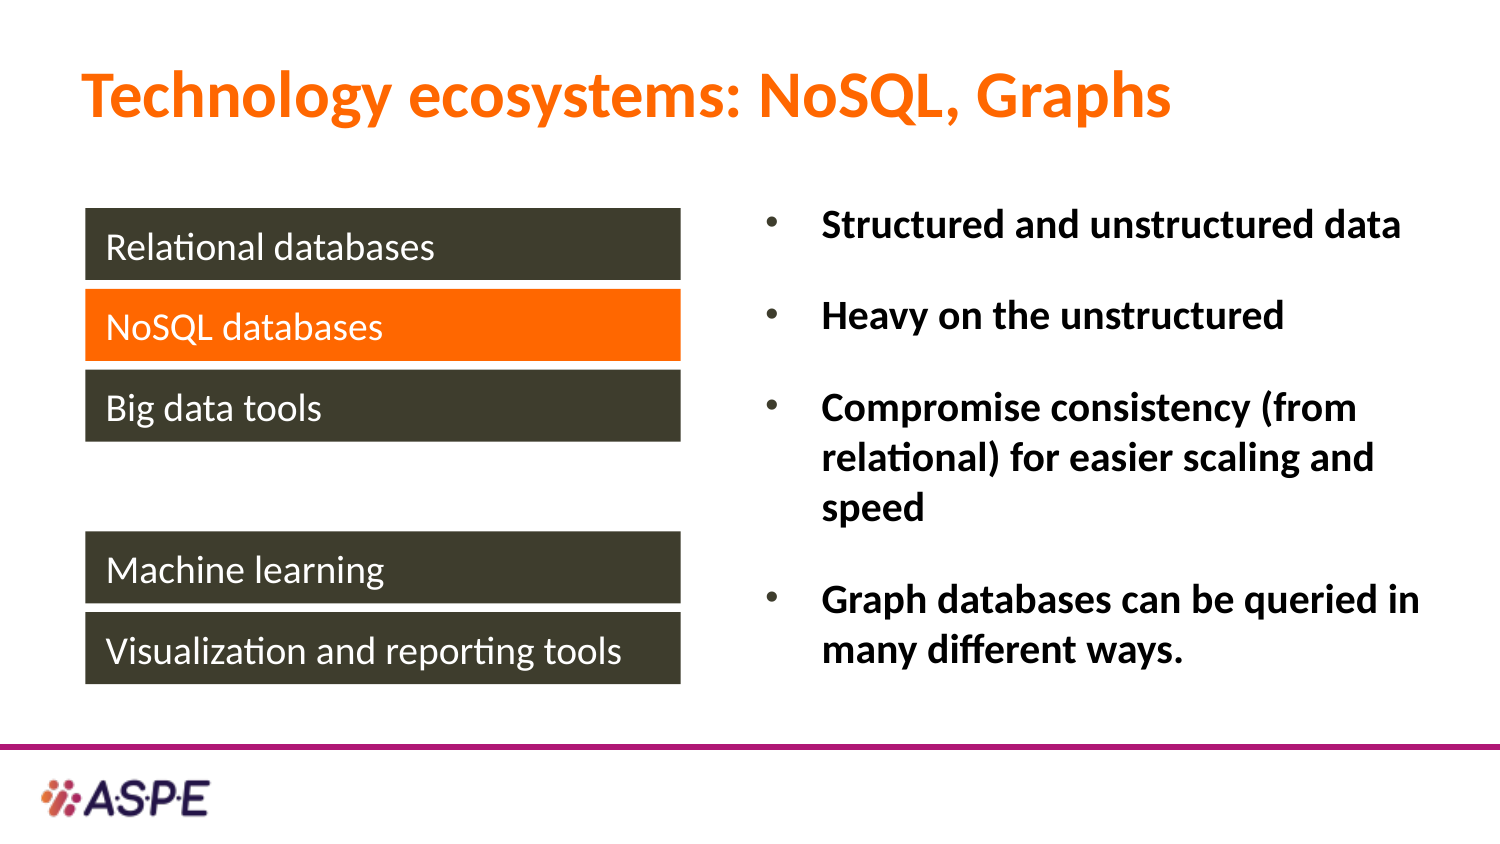

# Technology ecosystems: NoSQL, Graphs
Structured and unstructured data
Heavy on the unstructured
Compromise consistency (from relational) for easier scaling and speed
Graph databases can be queried in many different ways.

Relational databases
NoSQL databases
Big data tools
Machine learning
Visualization and reporting tools